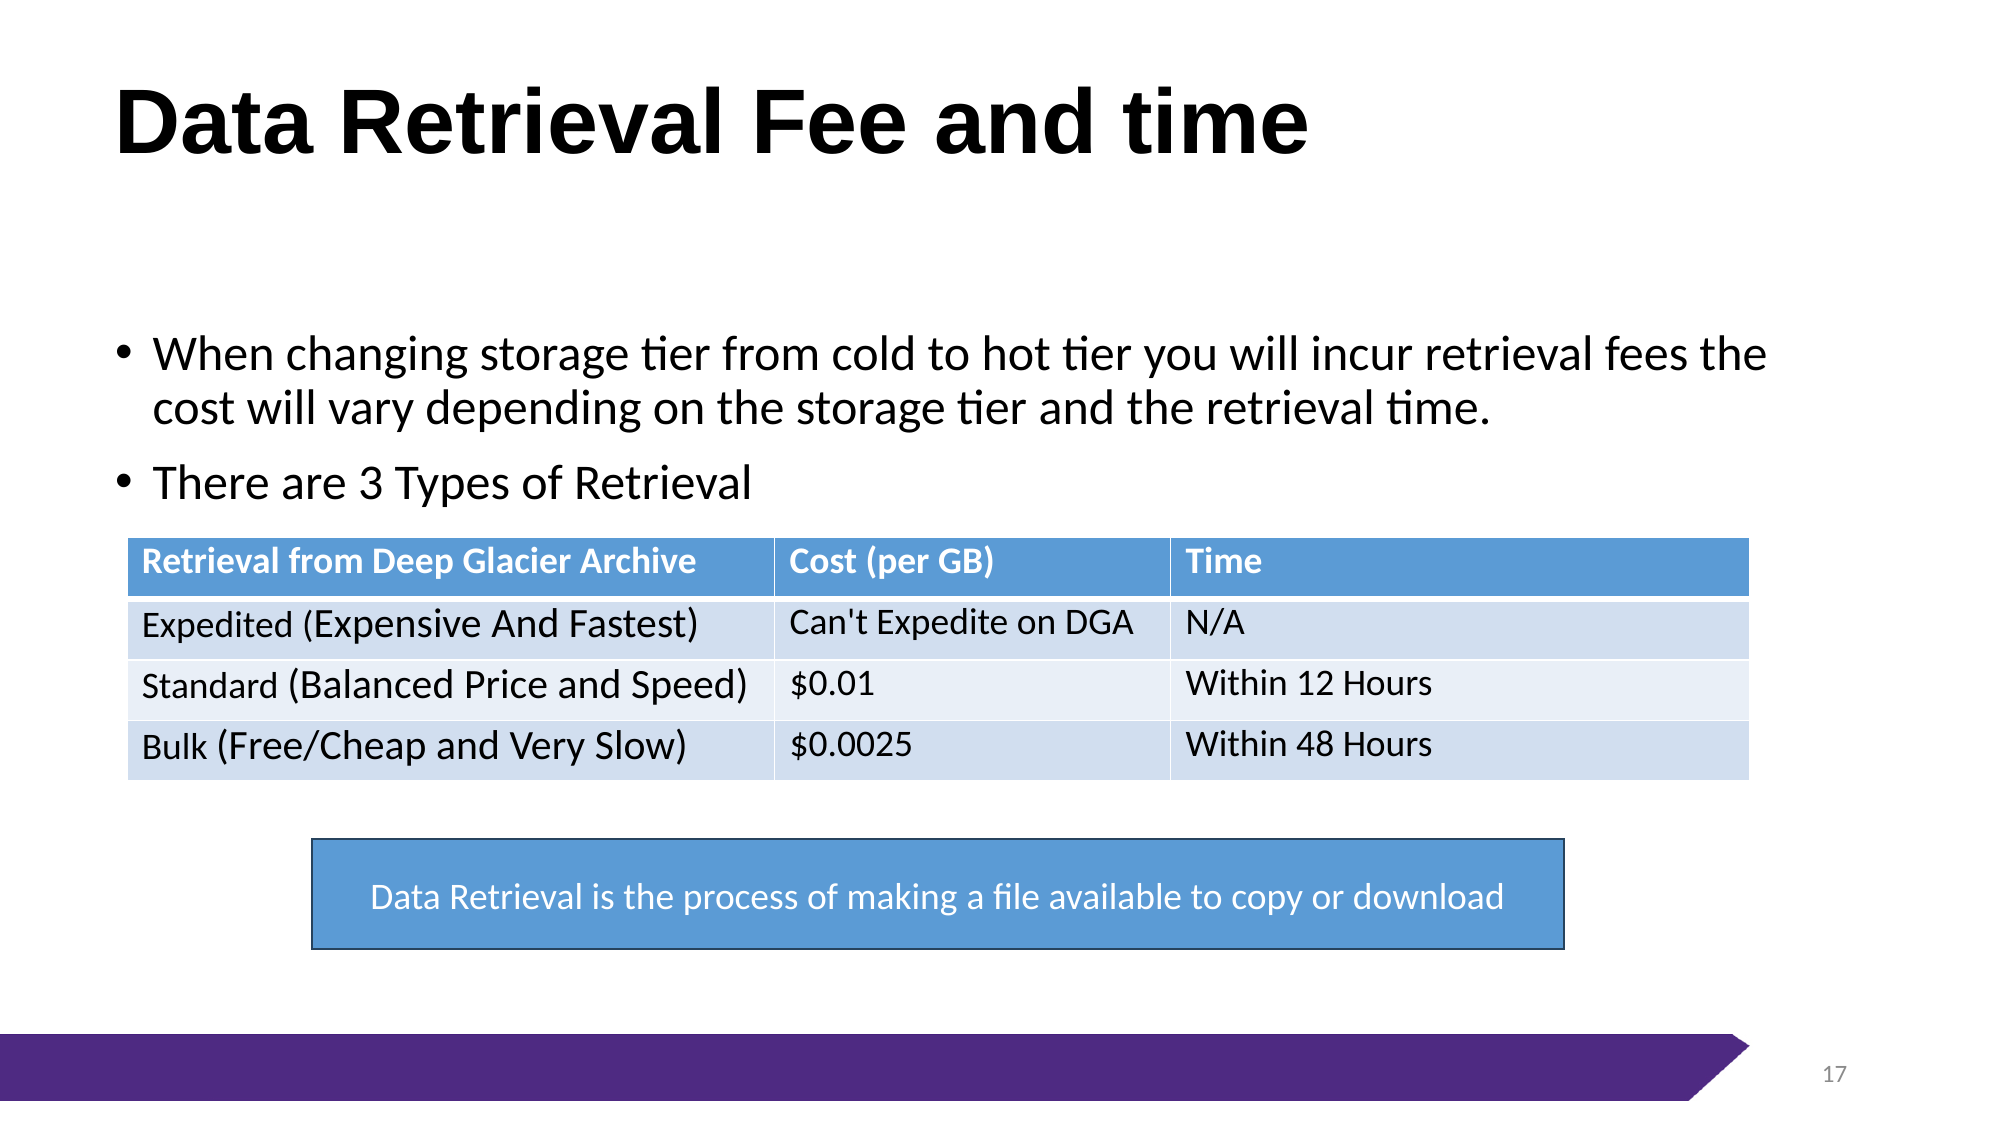

# Data Retrieval Fee and time

When changing storage tier from cold to hot tier you will incur retrieval fees the cost will vary depending on the storage tier and the retrieval time.
There are 3 Types of Retrieval

| Retrieval from Deep Glacier Archive | Cost (per GB) | Time |
| --- | --- | --- |
| Expedited (Expensive And Fastest) | Can't Expedite on DGA | N/A |
| Standard (Balanced Price and Speed) | $0.01 | Within 12 Hours |
| Bulk (Free/Cheap and Very Slow) | $0.0025 | Within 48 Hours |
Data Retrieval is the process of making a file available to copy or download
17